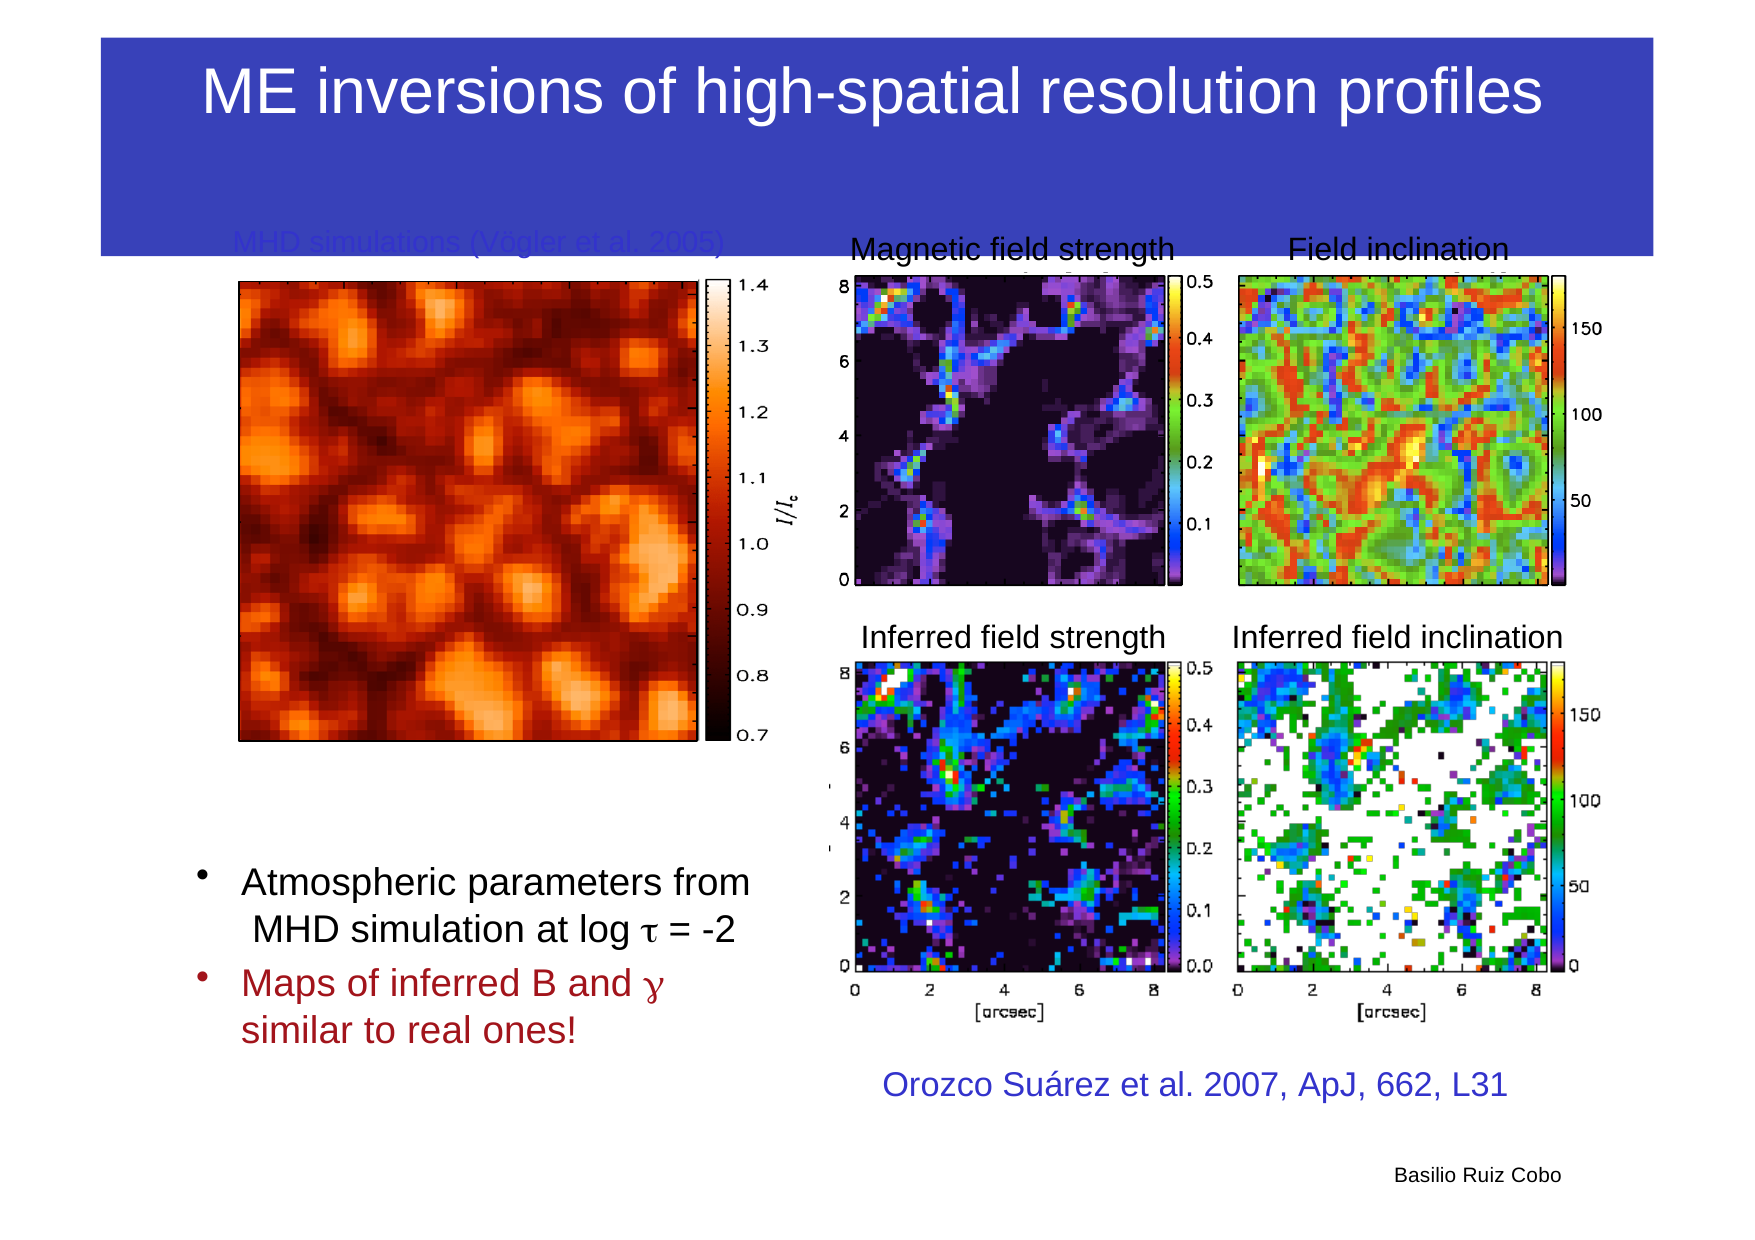

# ME inversions of high-spatial resolution profiles
MHD simulations (Vögler et al. 2005)
Magnetic field strength
Field inclination

Inferred field strength
Inferred field inclination

Atmospheric parameters from  MHD simulation at log τ = -2
Maps of inferred B and γ
similar to real ones!
Orozco Suárez et al. 2007, ApJ, 662, L31
Basilio Ruiz Cobo